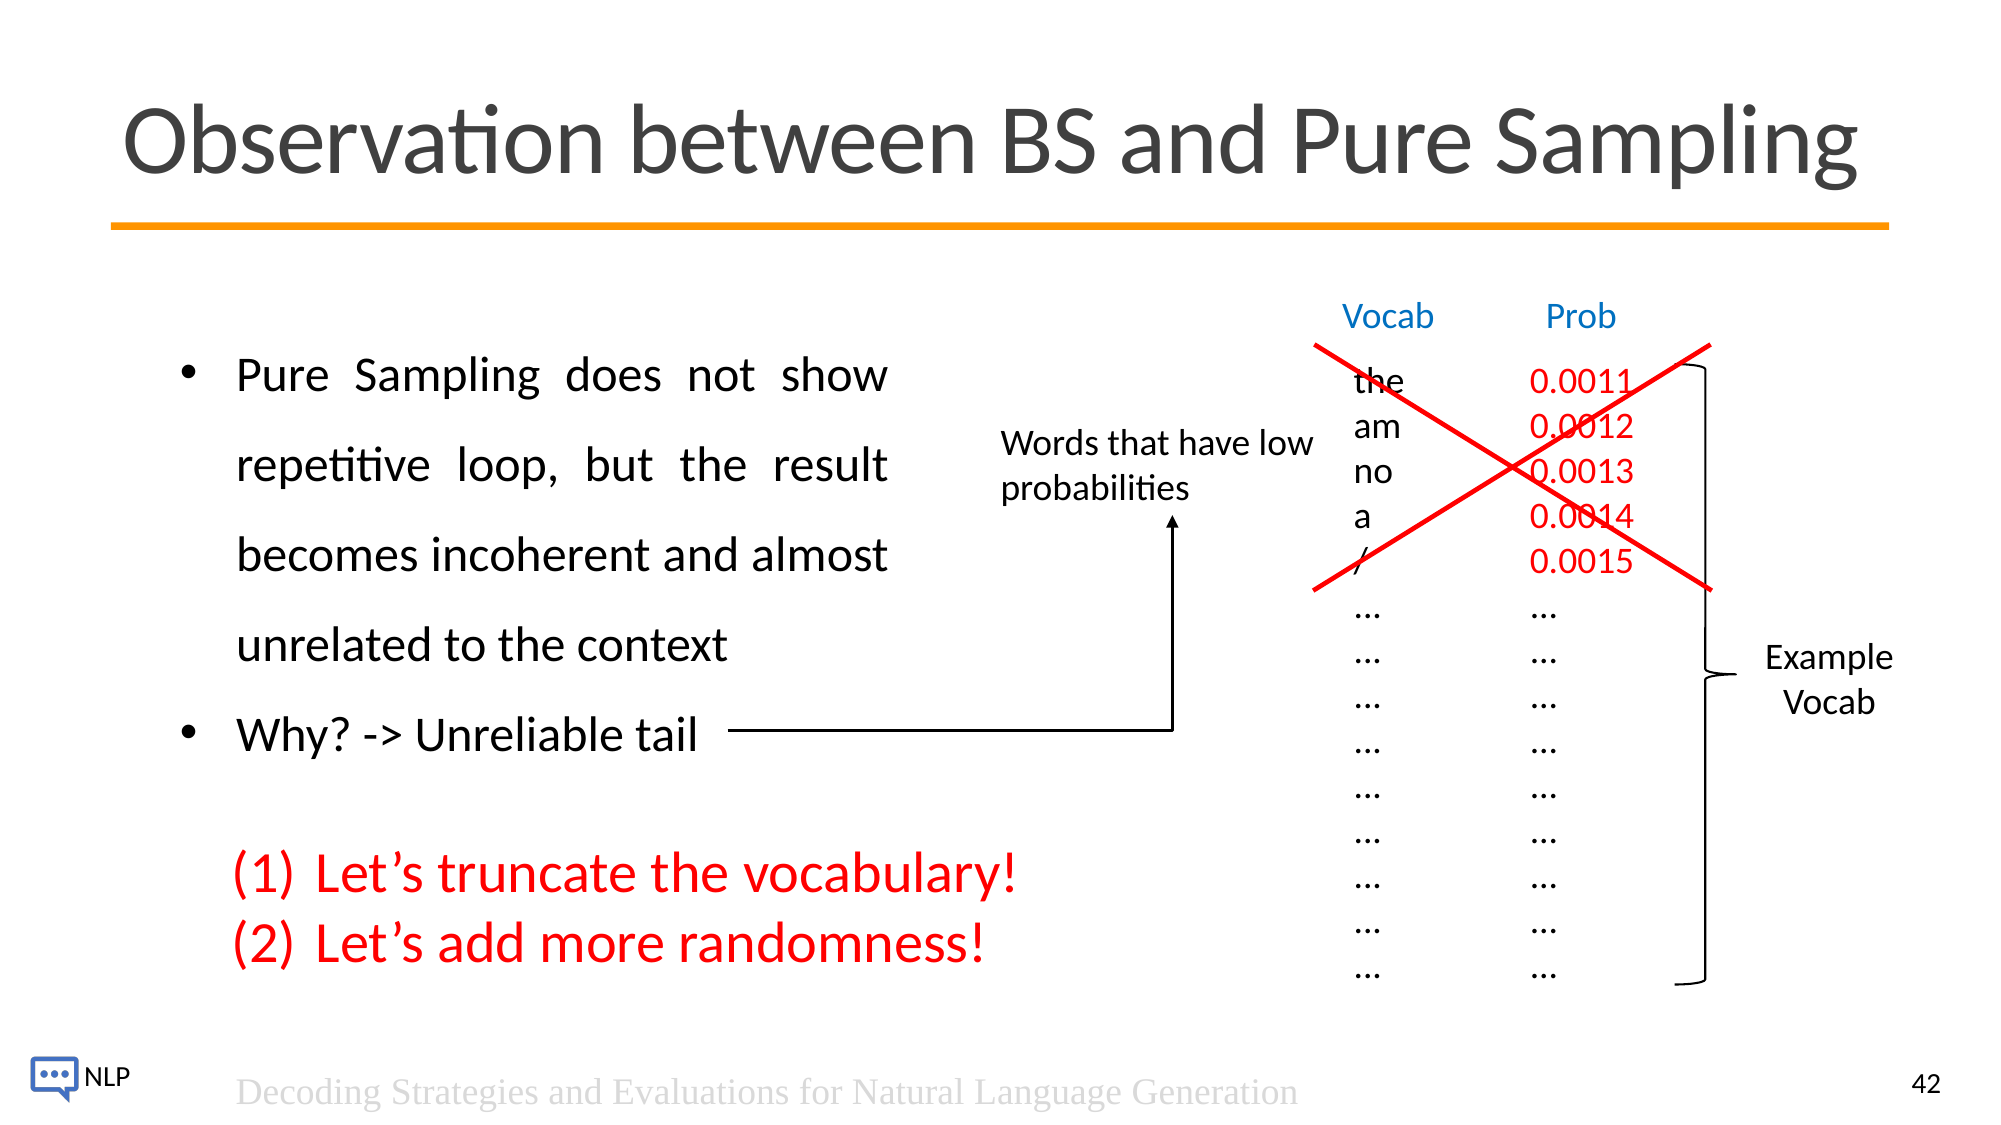

# Observation between BS and Pure Sampling
Vocab
Prob
Pure Sampling does not show repetitive loop, but the result becomes incoherent and almost unrelated to the context
Why? -> Unreliable tail

the
am
no
a
/
...
...
...
...
...
...
...
...
...
0.0011
0.0012
0.0013
0.0014
0.0015
...
...
...
...
...
...
...
...
...

Words that have low probabilities
Example
Vocab
Let’s truncate the vocabulary!
Let’s add more randomness!
42
Decoding Strategies and Evaluations for Natural Language Generation